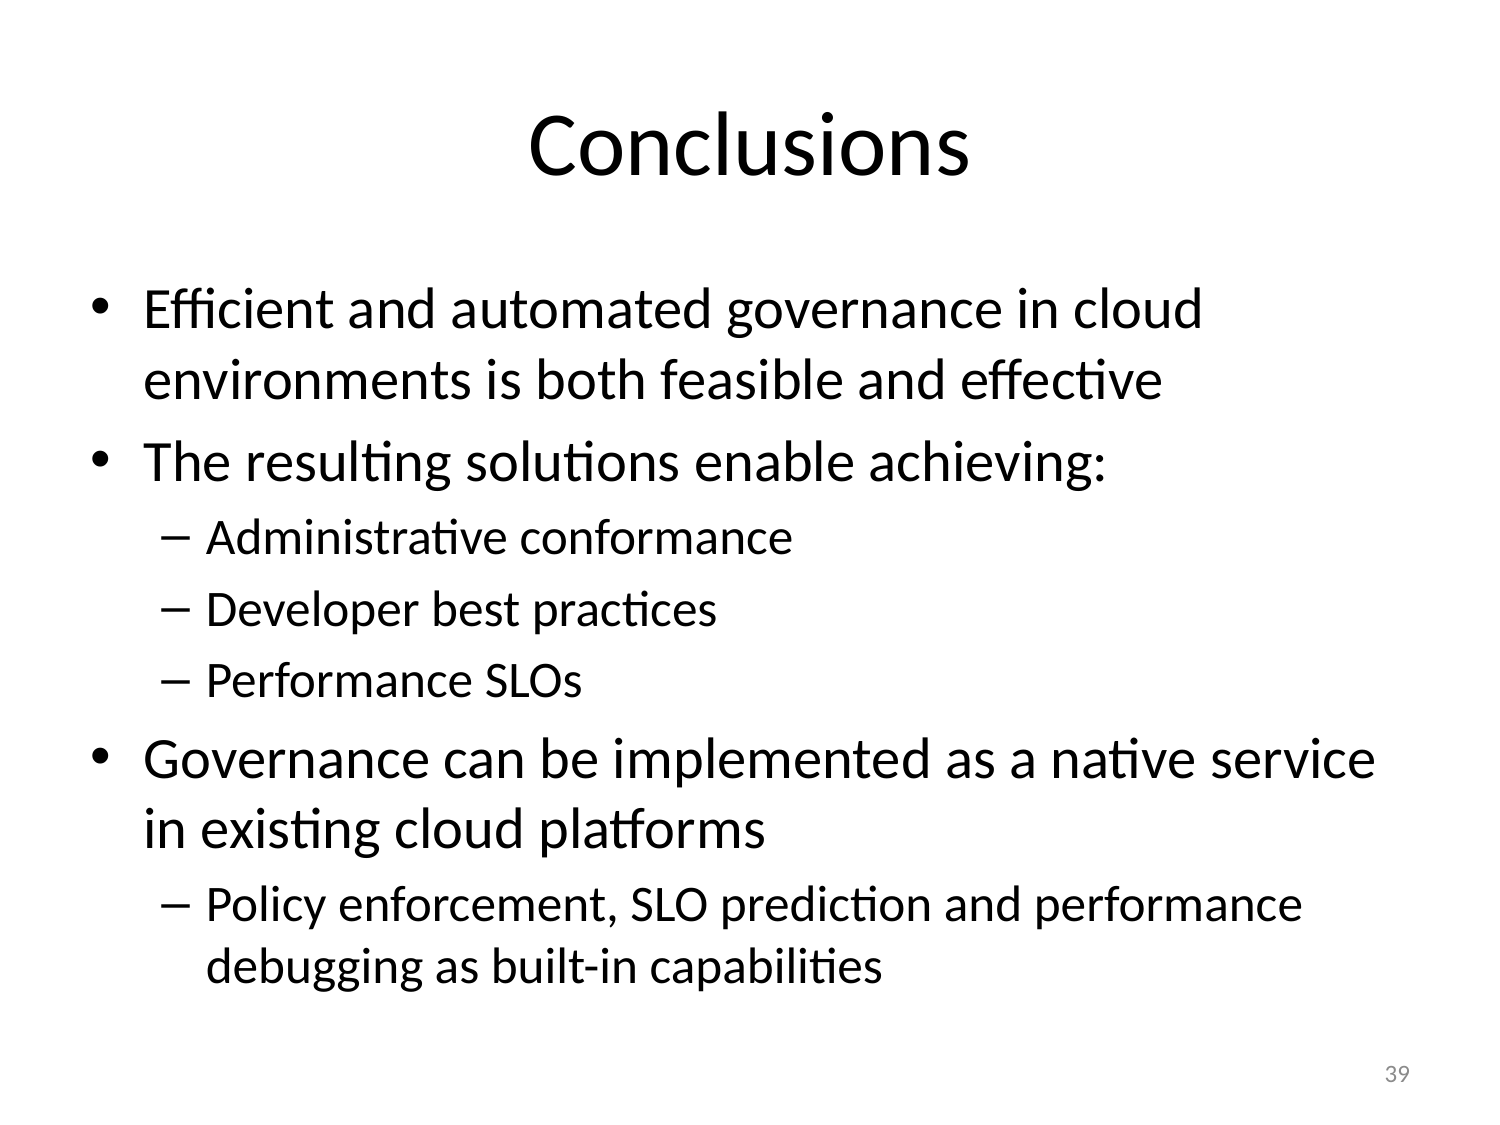

# Conclusions
Efficient and automated governance in cloud environments is both feasible and effective
The resulting solutions enable achieving:
Administrative conformance
Developer best practices
Performance SLOs
Governance can be implemented as a native service in existing cloud platforms
Policy enforcement, SLO prediction and performance debugging as built-in capabilities

39